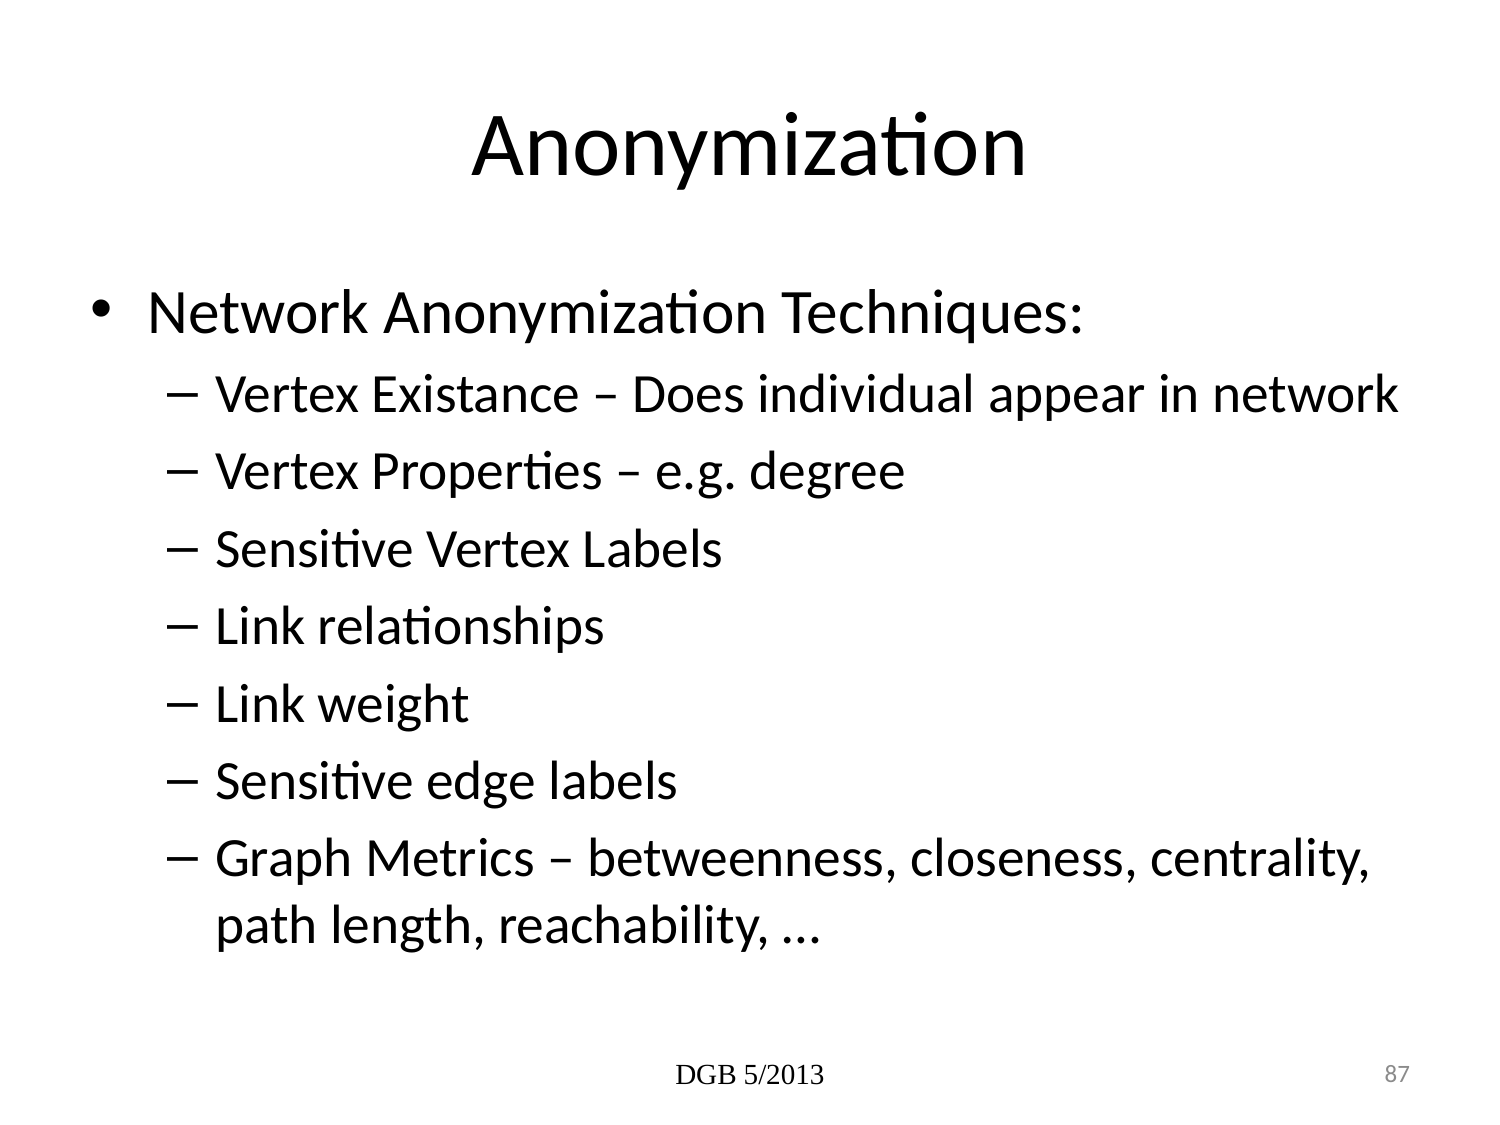

# Anonymization
Network Anonymization Techniques:
Vertex Existance – Does individual appear in network
Vertex Properties – e.g. degree
Sensitive Vertex Labels
Link relationships
Link weight
Sensitive edge labels
Graph Metrics – betweenness, closeness, centrality, path length, reachability, …
DGB 5/2013
87